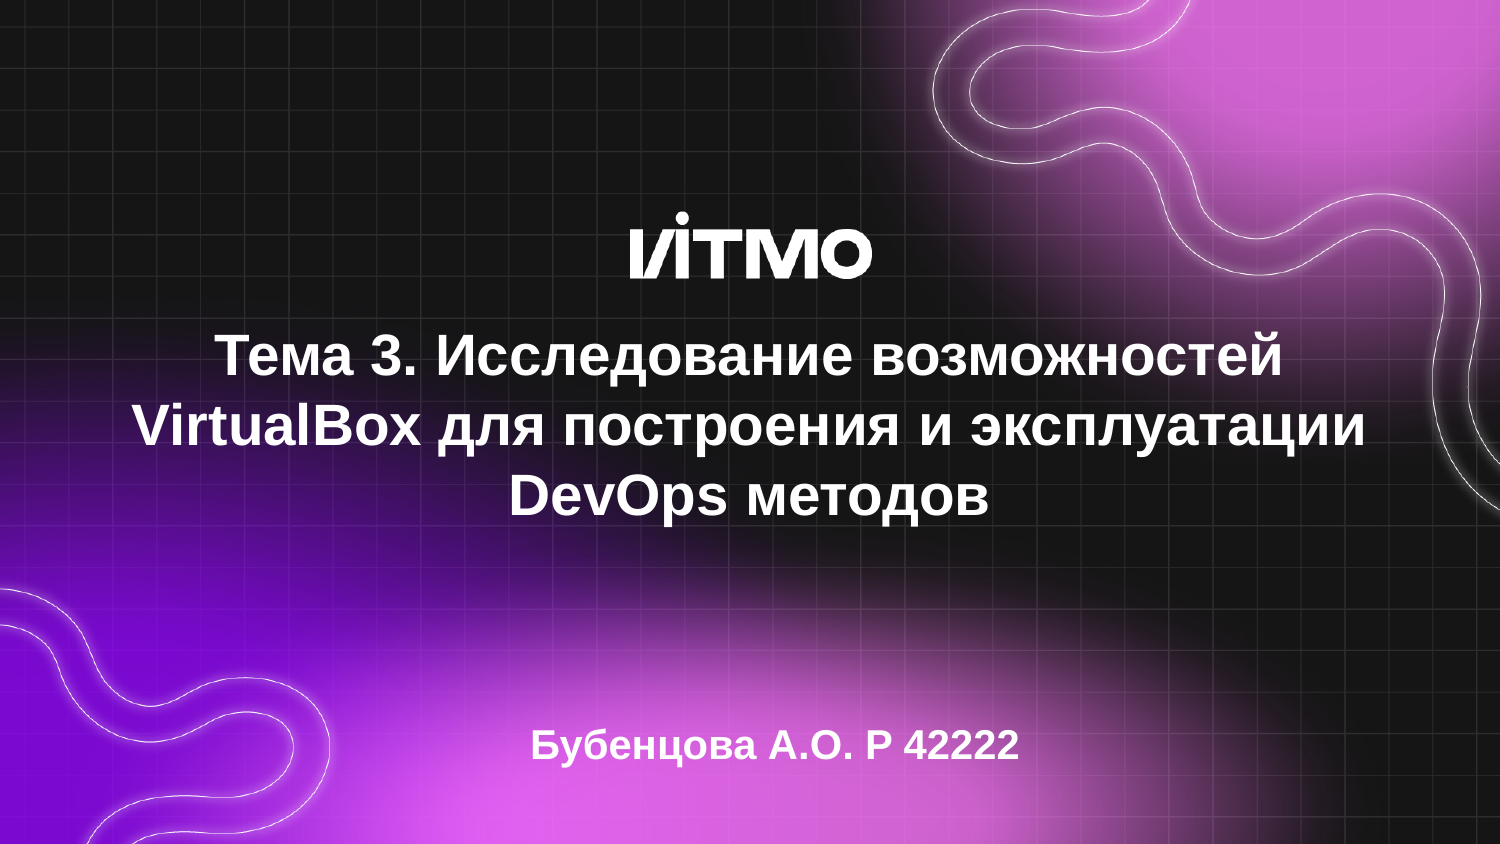

# Тема 3. Исследование возможностей VirtualBox для построения и эксплуатации DevOps методов
Бубенцова А.О. P 42222